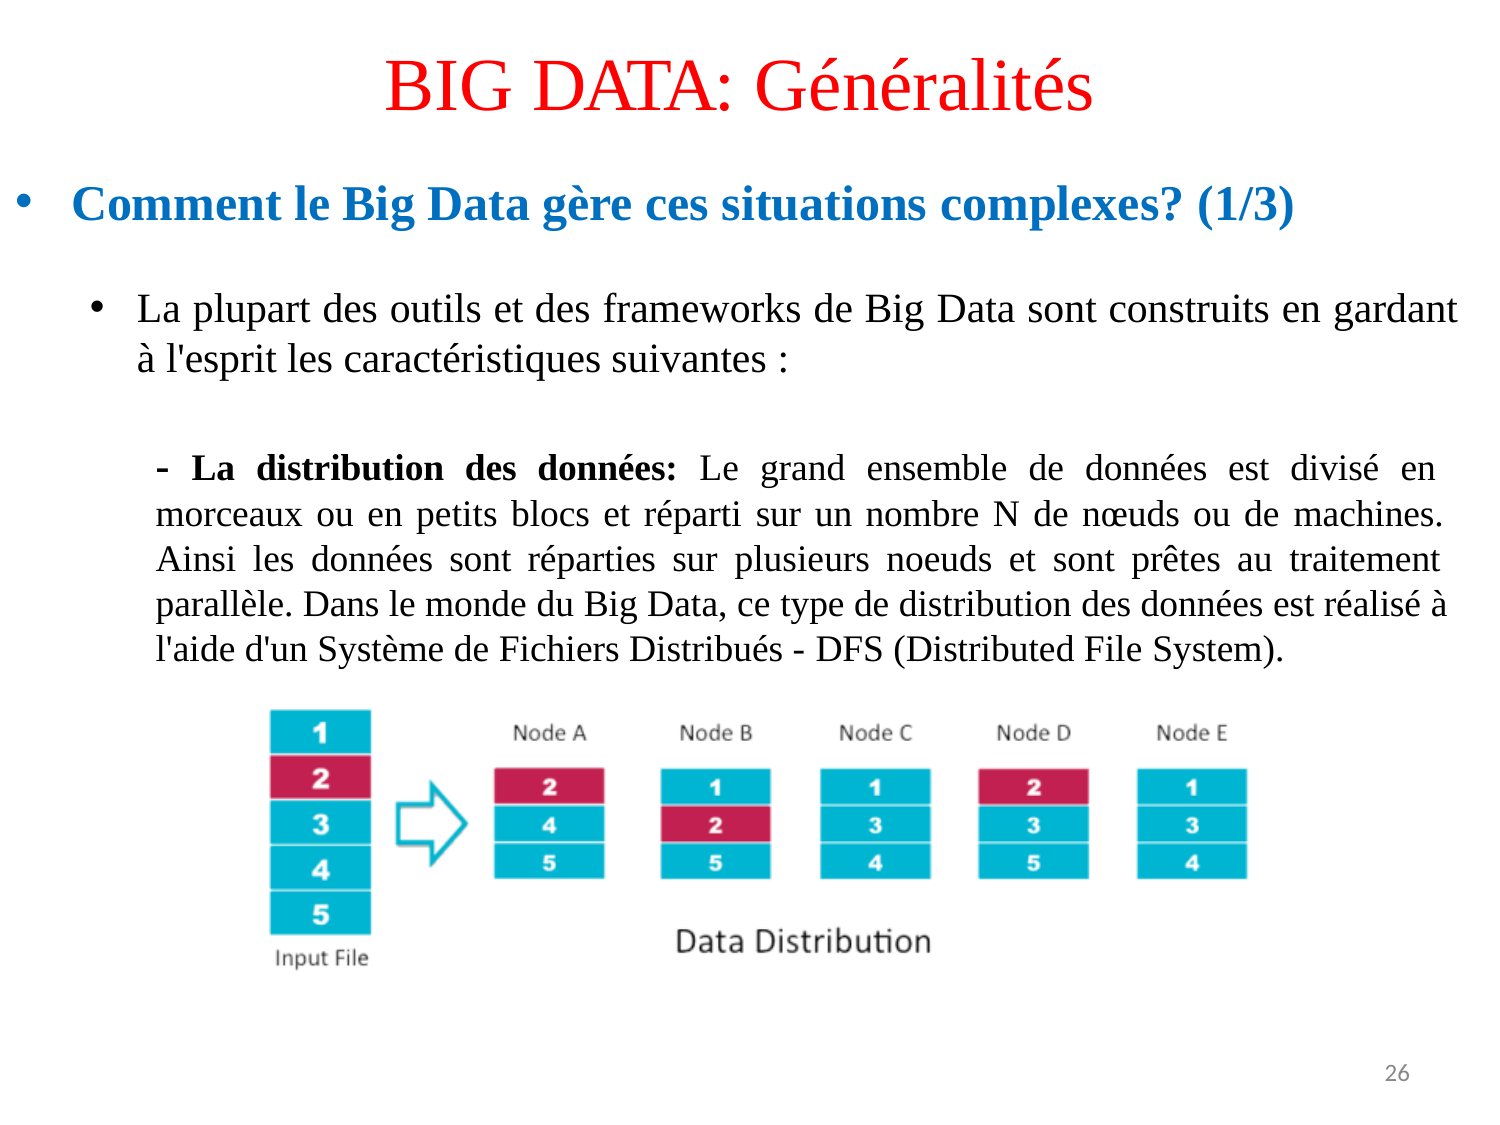

# BIG DATA: Généralités
Comment le Big Data gère ces situations complexes? (1/3)
La plupart des outils et des frameworks de Big Data sont construits en gardant
à l'esprit les caractéristiques suivantes :

- La distribution des données: Le grand ensemble de données est divisé en  morceaux ou en petits blocs et réparti sur un nombre N de nœuds ou de machines.  Ainsi les données sont réparties sur plusieurs noeuds et sont prêtes au traitement  parallèle. Dans le monde du Big Data, ce type de distribution des données est réalisé à  l'aide d'un Système de Fichiers Distribués - DFS (Distributed File System).

26